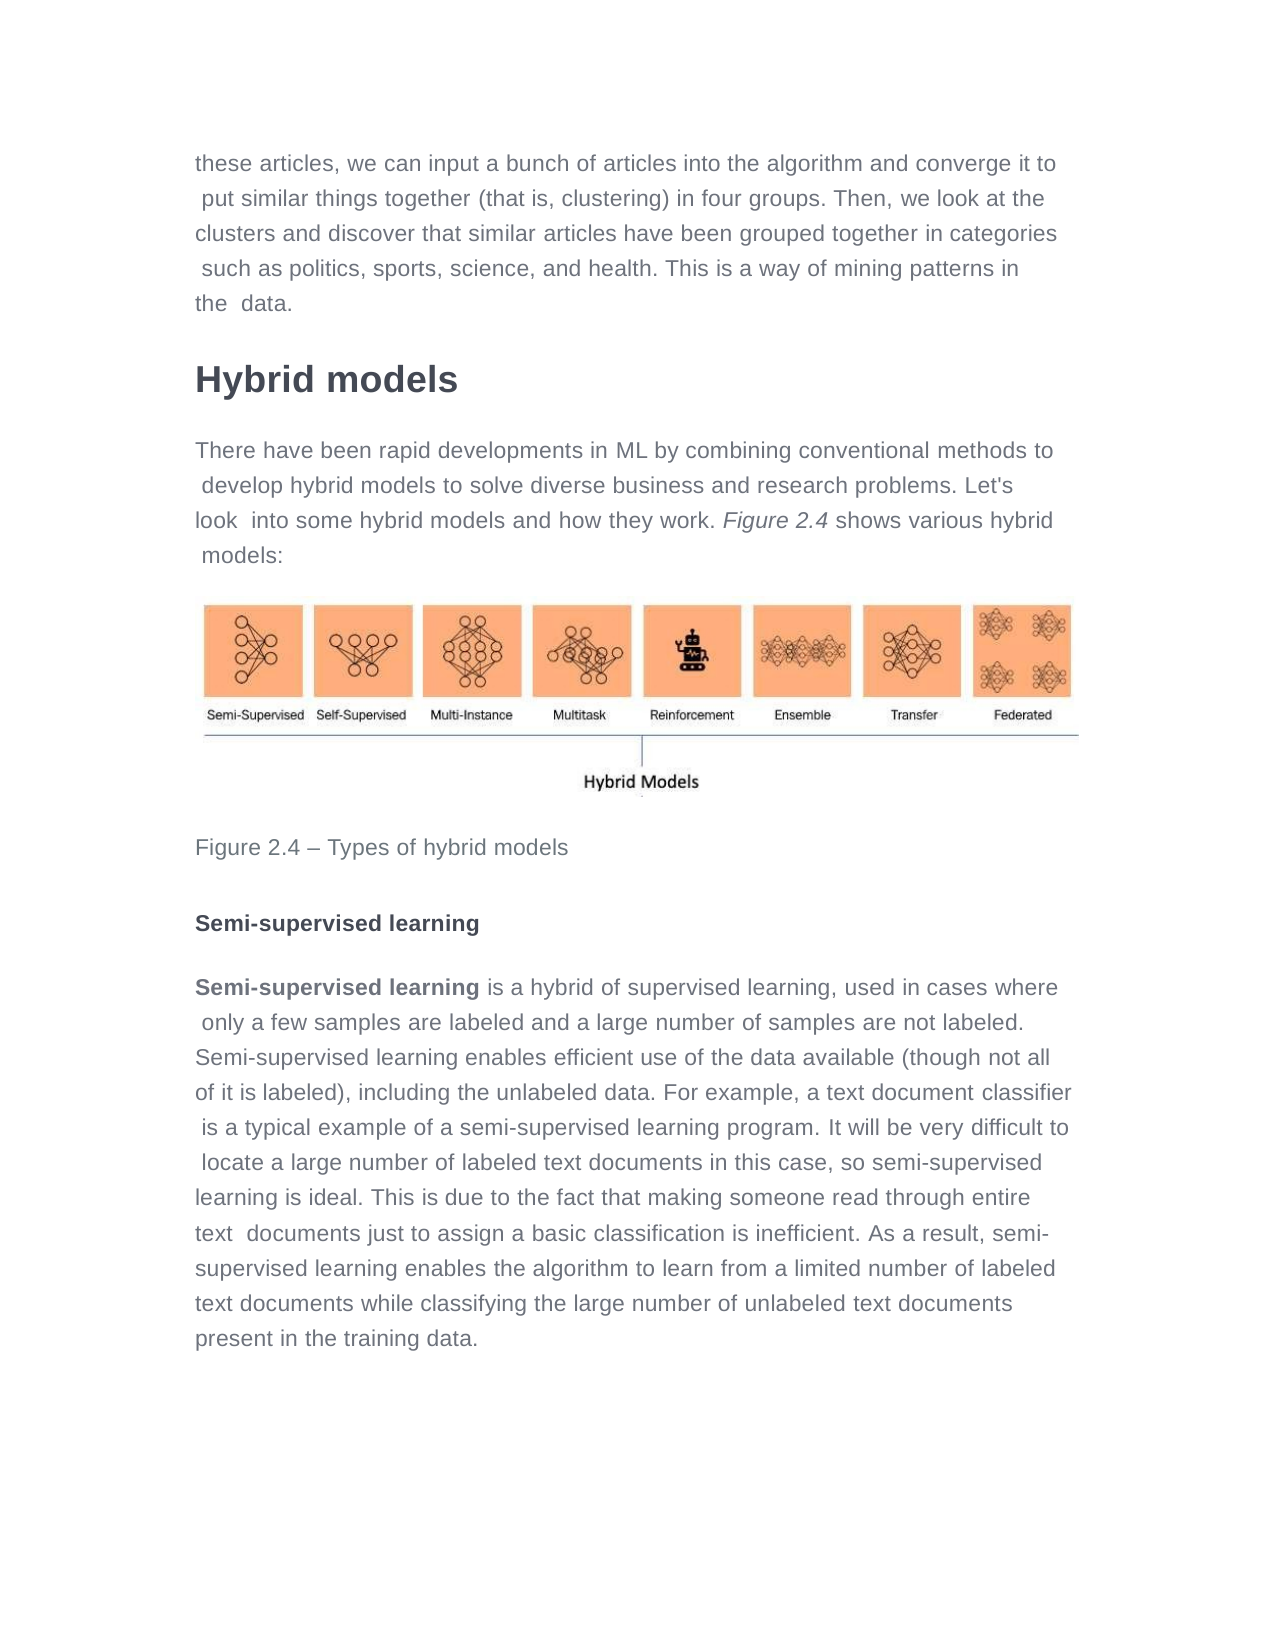

these articles, we can input a bunch of articles into the algorithm and converge it to  put similar things together (that is, clustering) in four groups. Then, we look at the  clusters and discover that similar articles have been grouped together in categories  such as politics, sports, science, and health. This is a way of mining patterns in the  data.
Hybrid models
There have been rapid developments in ML by combining conventional methods to  develop hybrid models to solve diverse business and research problems. Let's look  into some hybrid models and how they work. Figure 2.4 shows various hybrid  models:

Figure 2.4 – Types of hybrid models

Semi-supervised learning

Semi-supervised learning is a hybrid of supervised learning, used in cases where  only a few samples are labeled and a large number of samples are not labeled.
Semi-supervised learning enables efficient use of the data available (though not all  of it is labeled), including the unlabeled data. For example, a text document classifier  is a typical example of a semi-supervised learning program. It will be very difficult to  locate a large number of labeled text documents in this case, so semi-supervised  learning is ideal. This is due to the fact that making someone read through entire text  documents just to assign a basic classification is inefficient. As a result, semi-  supervised learning enables the algorithm to learn from a limited number of labeled  text documents while classifying the large number of unlabeled text documents  present in the training data.